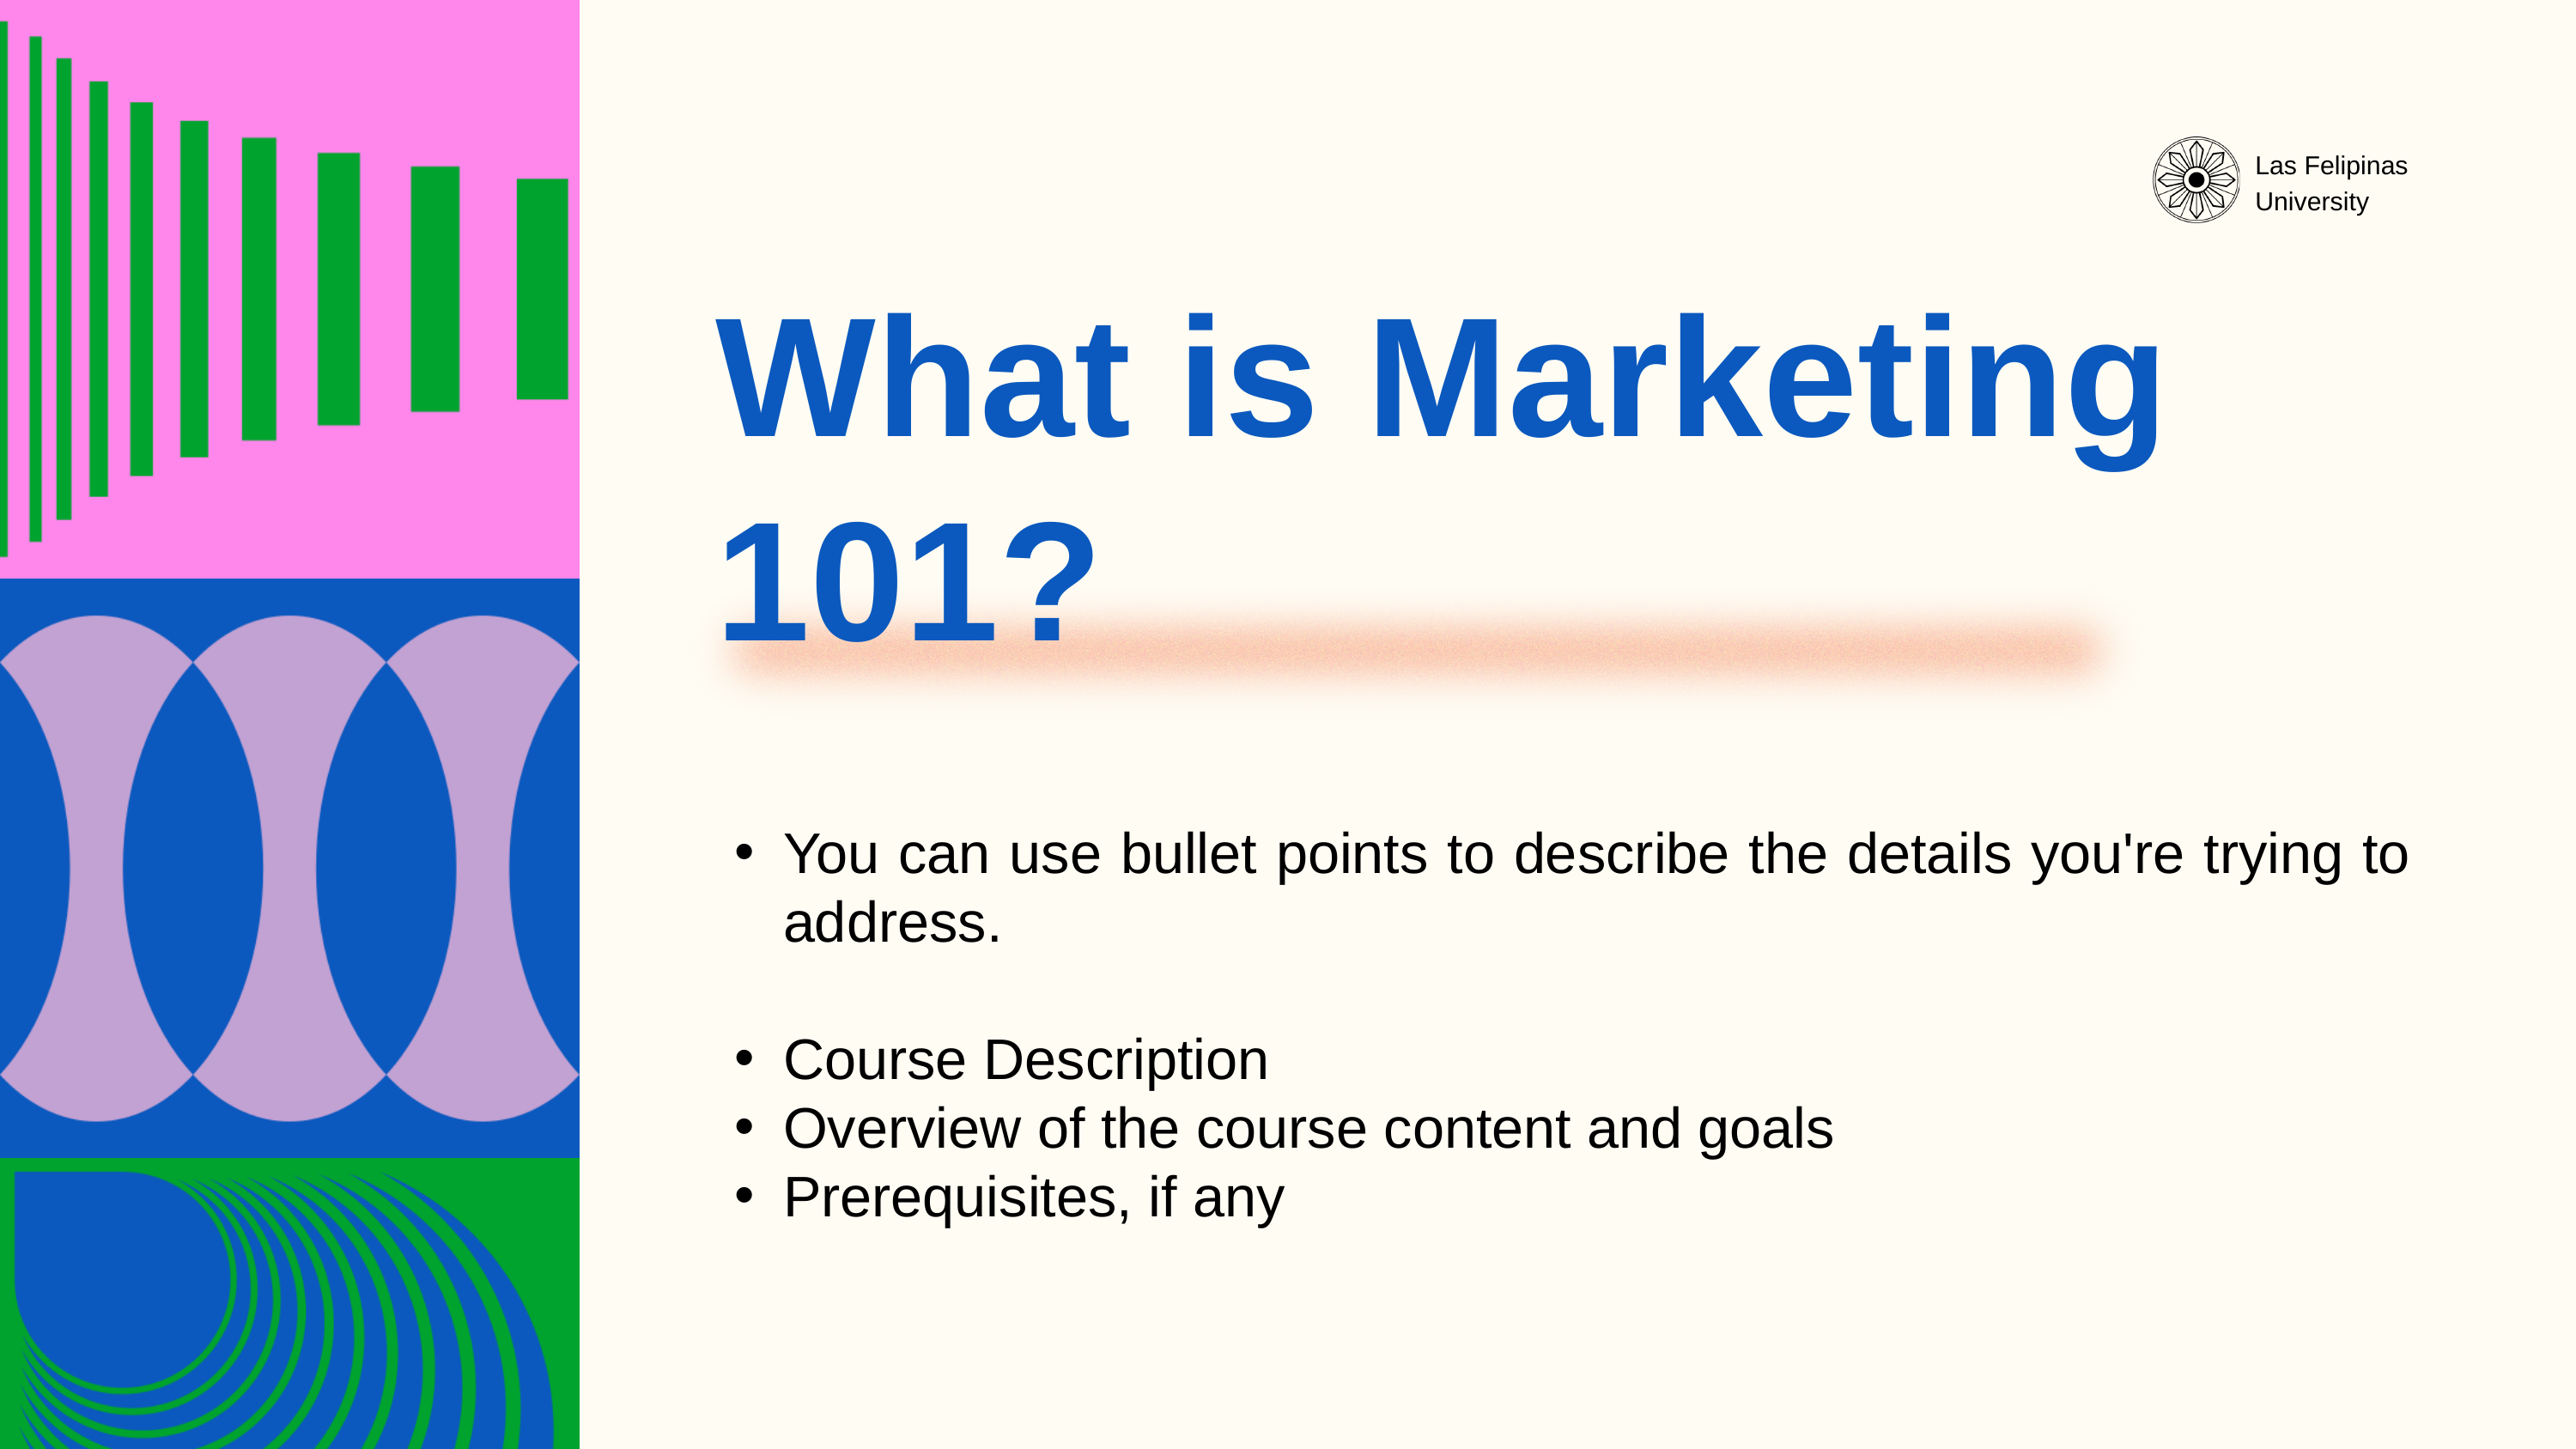

Las Felipinas
University
What is Marketing 101?

You can use bullet points to describe the details you're trying to address.

Course Description
Overview of the course content and goals
Prerequisites, if any